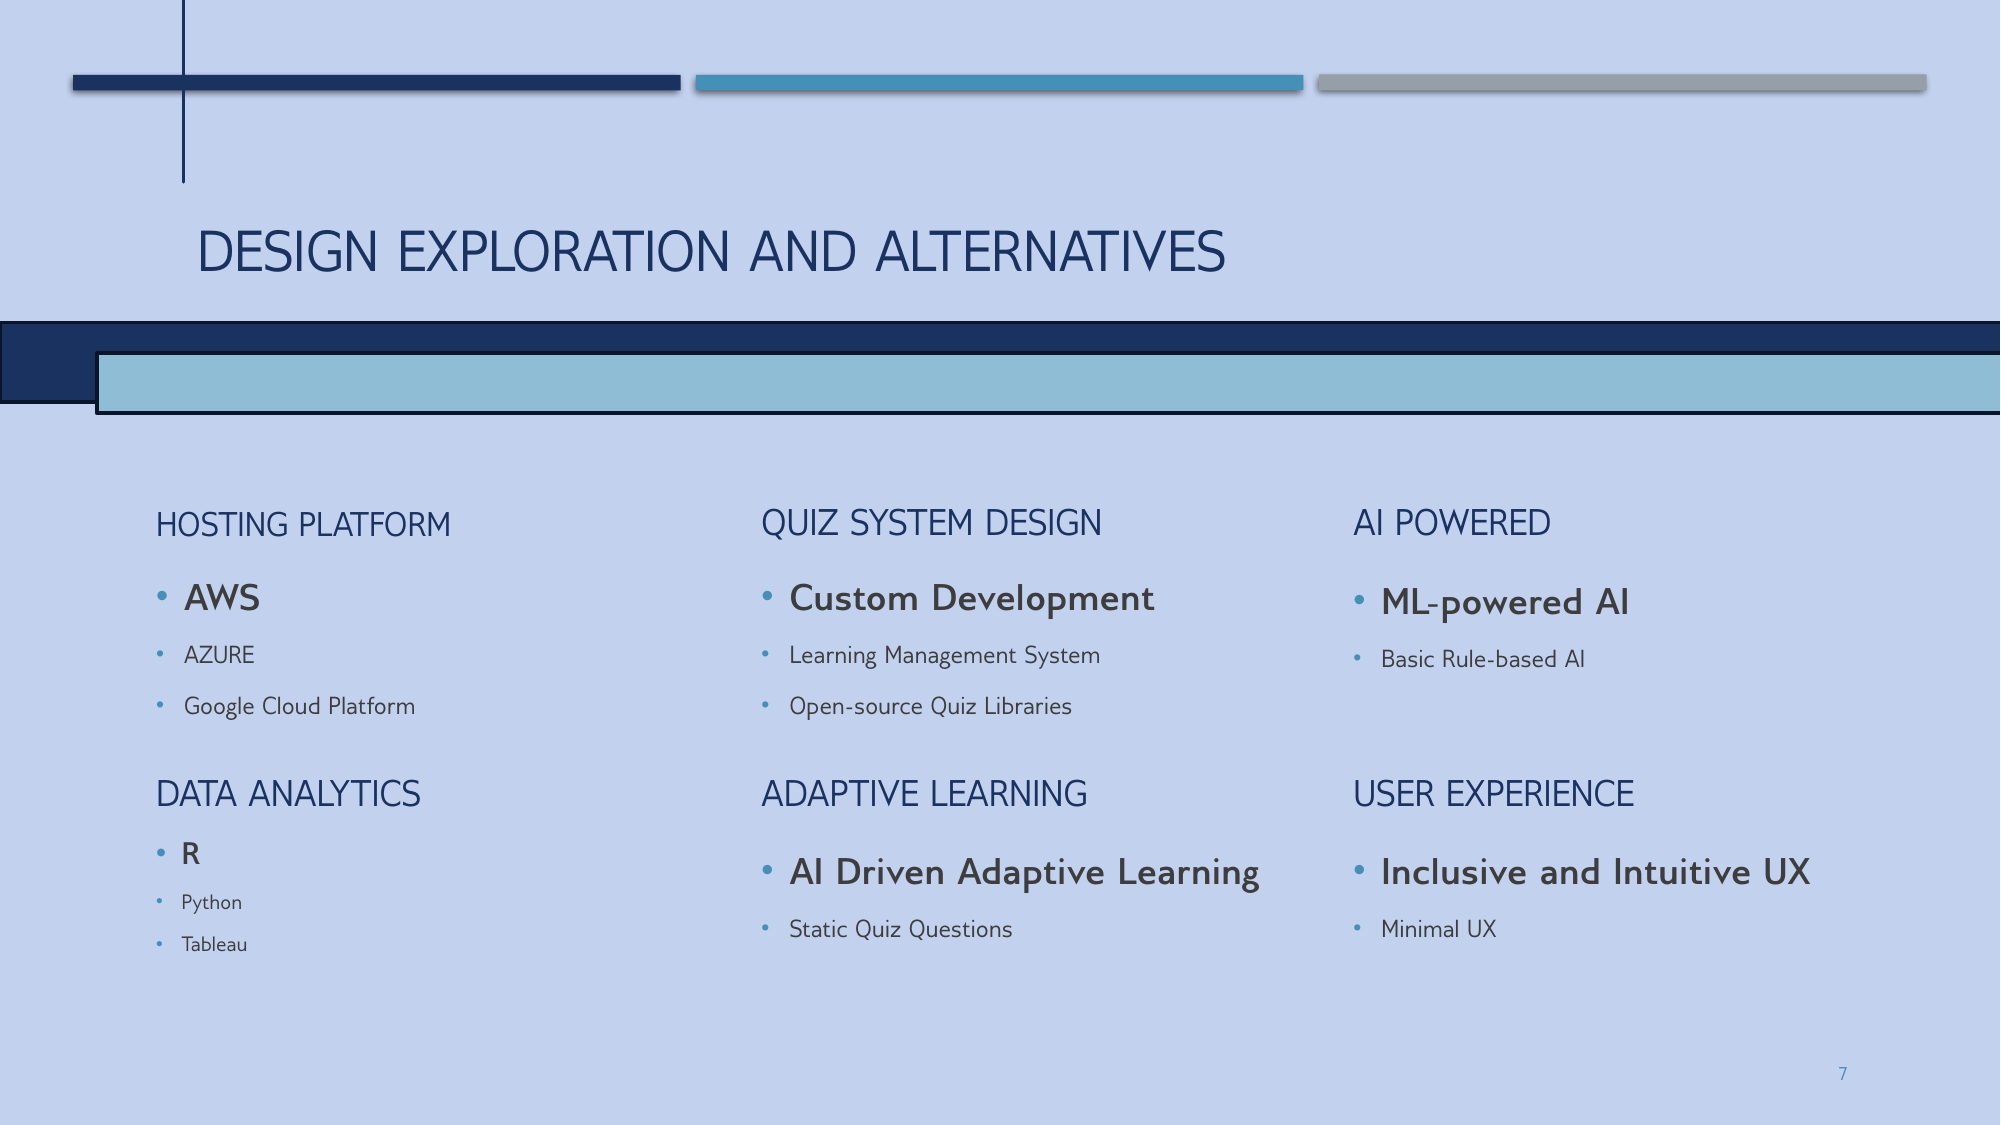

# Design Exploration and Alternatives

Hosting platform
Quiz system design
Ai powered
AWS
AZURE
Google Cloud Platform
Custom Development
Learning Management System
Open-source Quiz Libraries
ML-powered AI
Basic Rule-based AI
Data analytics
Adaptive learning
User experience
R
Python
Tableau
AI Driven Adaptive Learning
Static Quiz Questions
Inclusive and Intuitive UX
Minimal UX
7